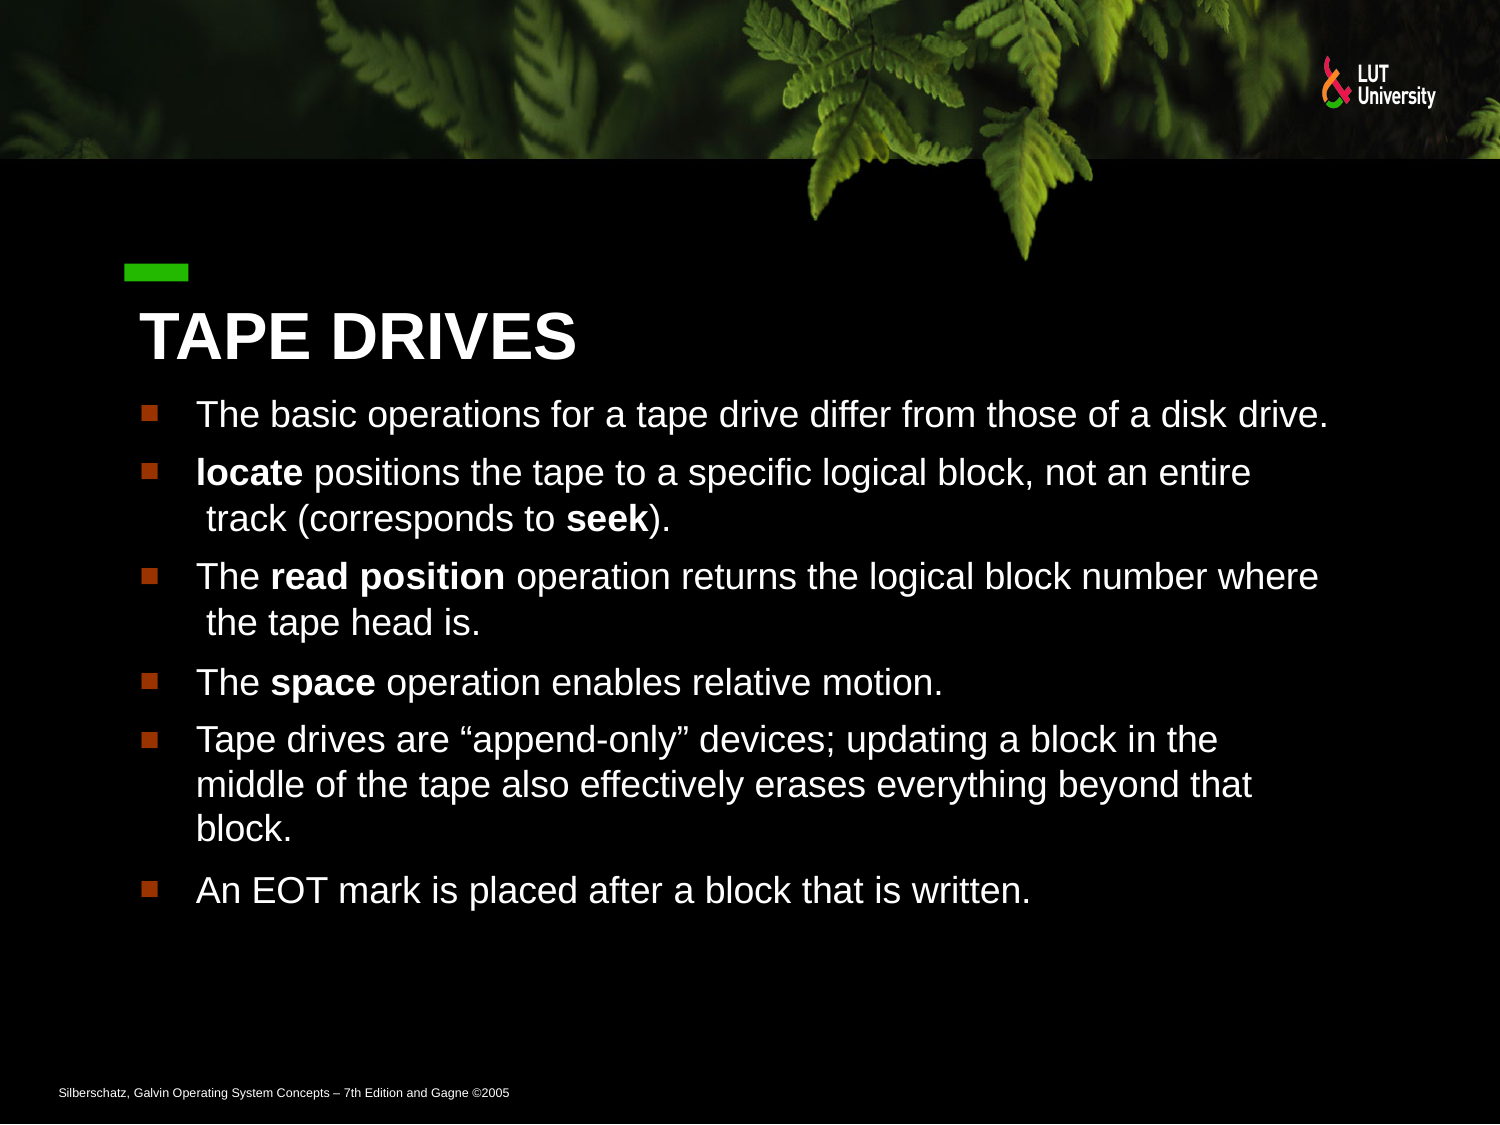

# Tape Drives
The basic operations for a tape drive differ from those of a disk drive.
locate positions the tape to a specific logical block, not an entire  track (corresponds to seek).
The read position operation returns the logical block number where  the tape head is.
The space operation enables relative motion.
Tape drives are “append-only” devices; updating a block in the  middle of the tape also effectively erases everything beyond that  block.
An EOT mark is placed after a block that is written.
Silberschatz, Galvin Operating System Concepts – 7th Edition and Gagne ©2005